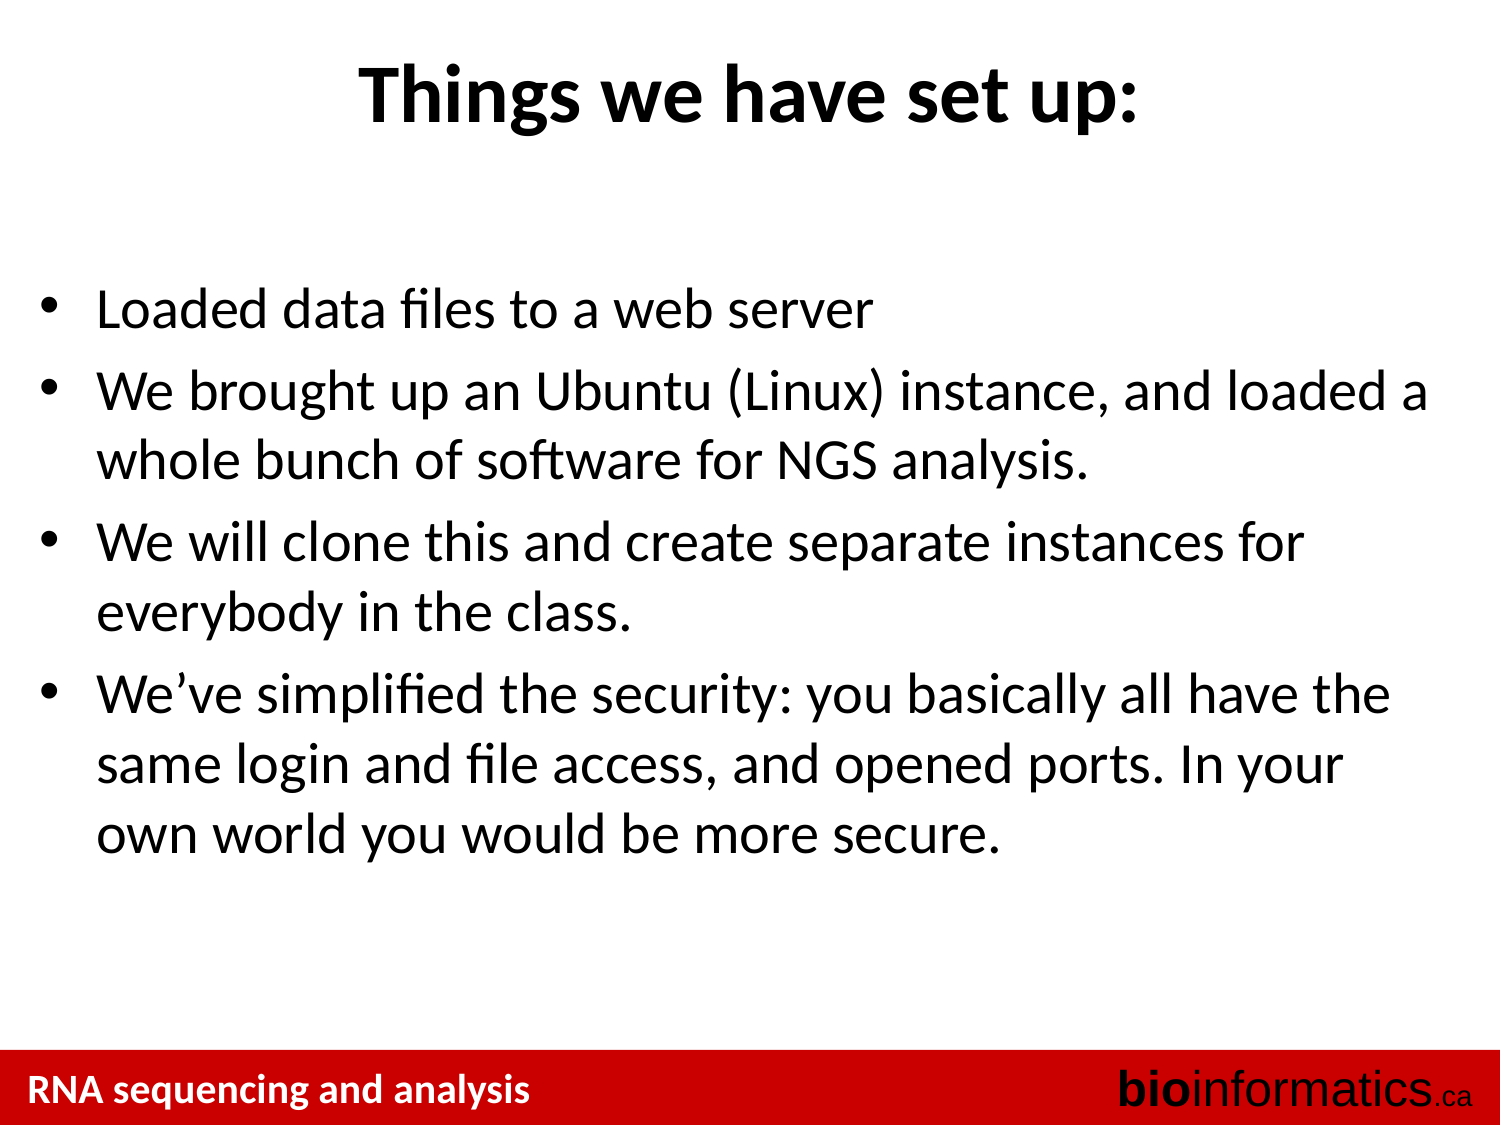

# Things we have set up:
Loaded data files to a web server
We brought up an Ubuntu (Linux) instance, and loaded a whole bunch of software for NGS analysis.
We will clone this and create separate instances for everybody in the class.
We’ve simplified the security: you basically all have the same login and file access, and opened ports. In your own world you would be more secure.